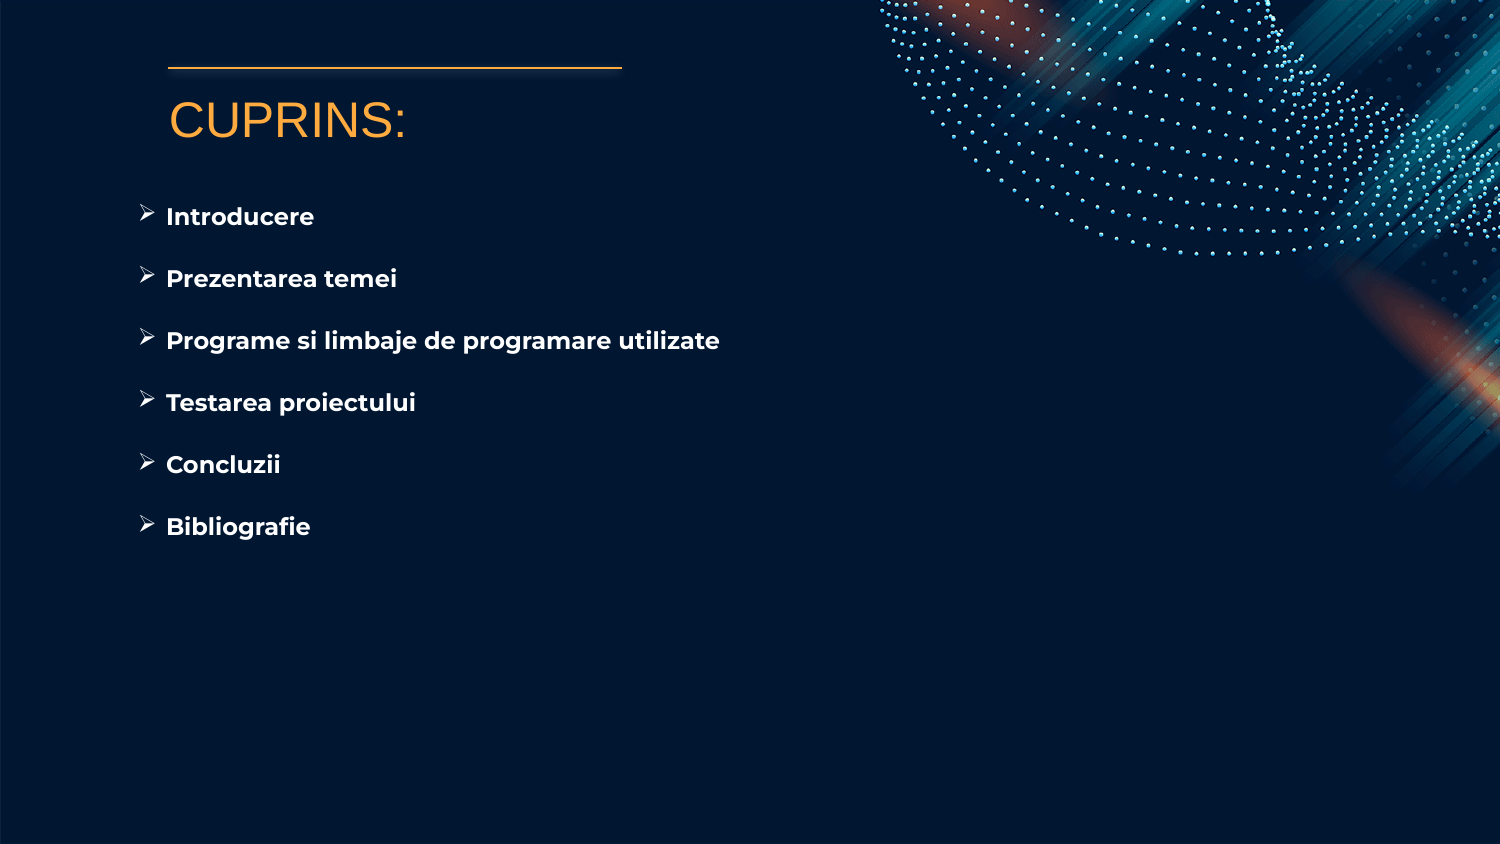

# CUPRINS:
Introducere
Prezentarea temei
Programe si limbaje de programare utilizate
Testarea proiectului
Concluzii
Bibliografie